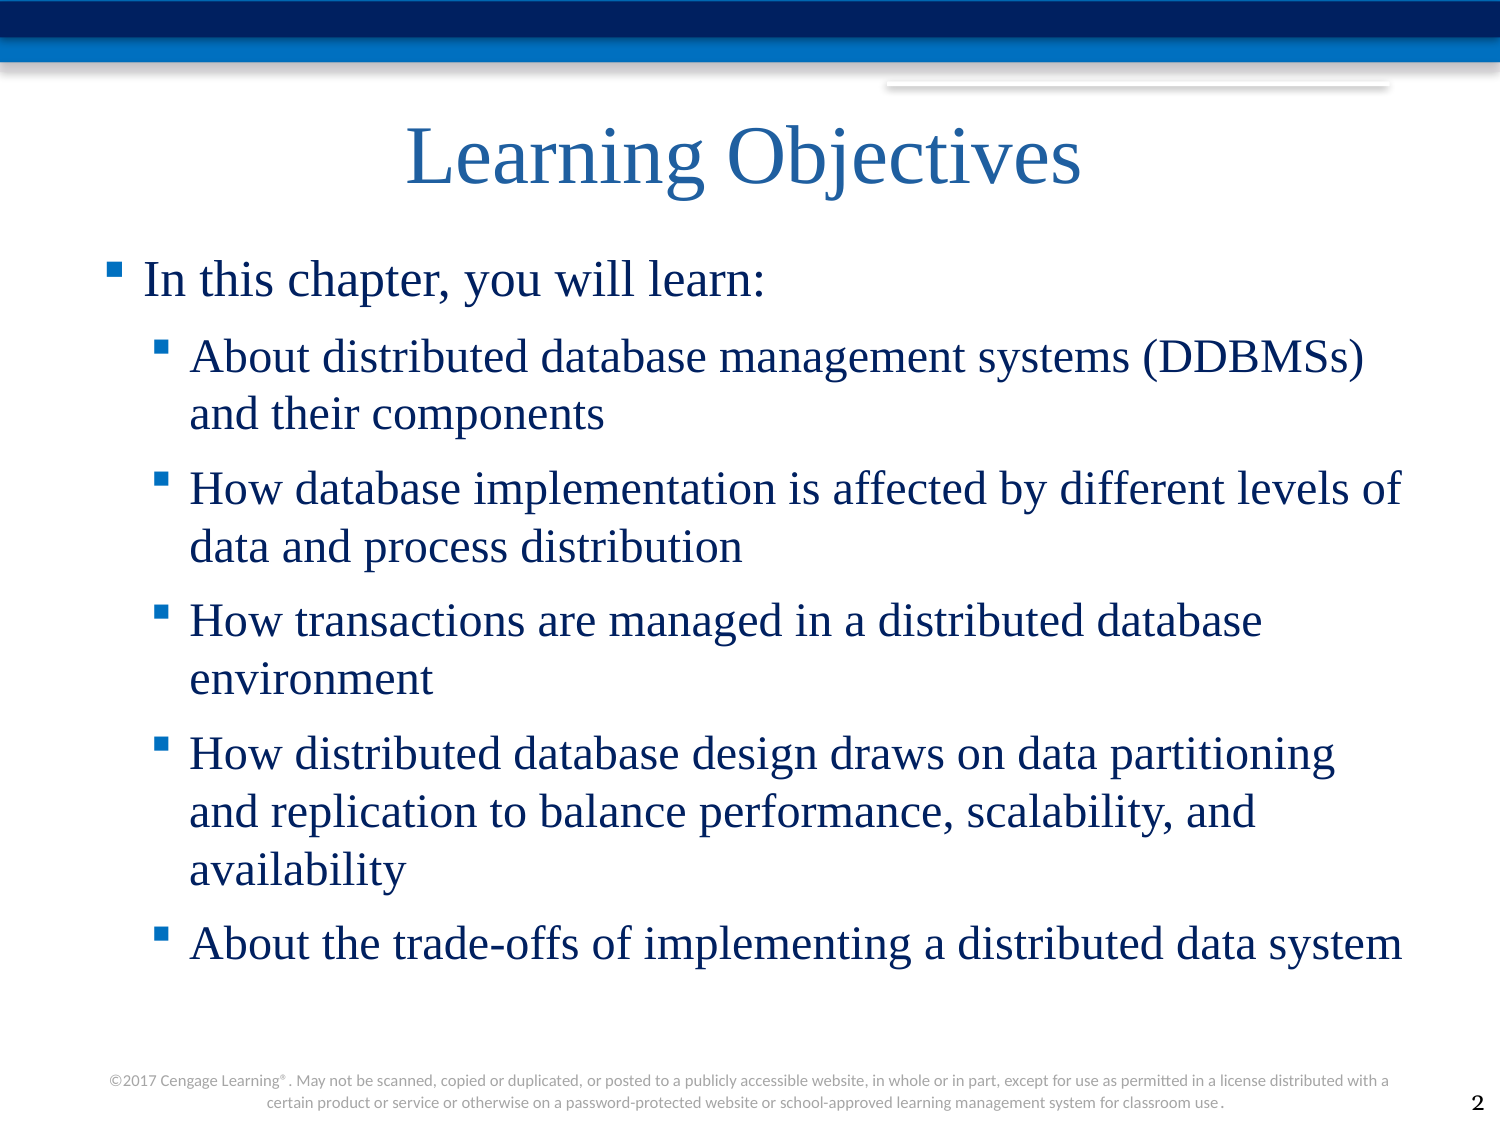

# Learning Objectives
In this chapter, you will learn:
About distributed database management systems (DDBMSs) and their components
How database implementation is affected by different levels of data and process distribution
How transactions are managed in a distributed database environment
How distributed database design draws on data partitioning and replication to balance performance, scalability, and availability
About the trade-offs of implementing a distributed data system

2